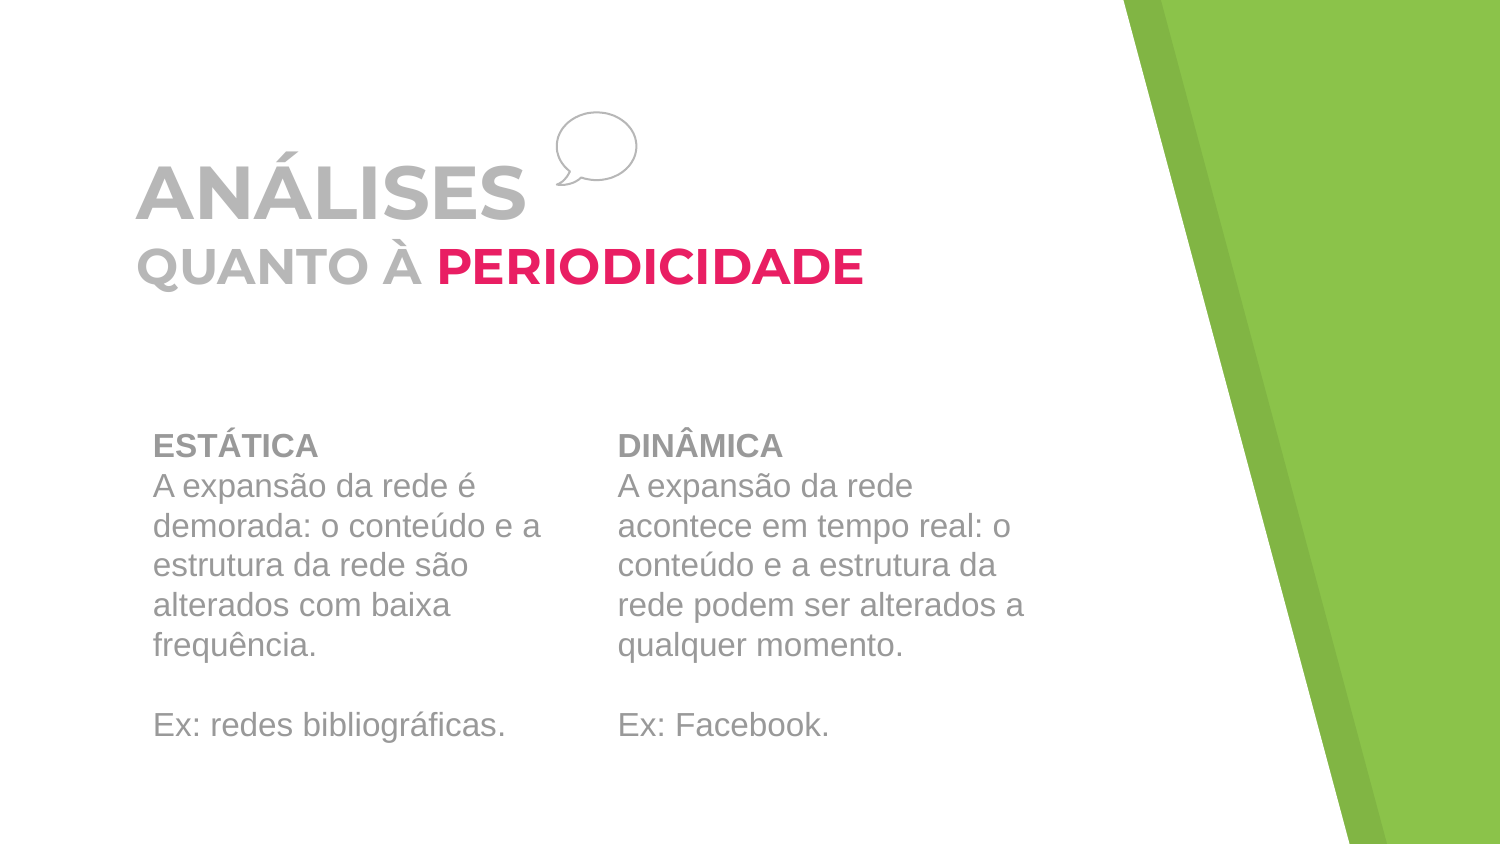

# ANÁLISES
QUANTO À PERIODICIDADE
ESTÁTICA
A expansão da rede é demorada: o conteúdo e a estrutura da rede são alterados com baixa frequência.
Ex: redes bibliográficas.
DINÂMICA
A expansão da rede acontece em tempo real: o conteúdo e a estrutura da rede podem ser alterados a qualquer momento.
Ex: Facebook.